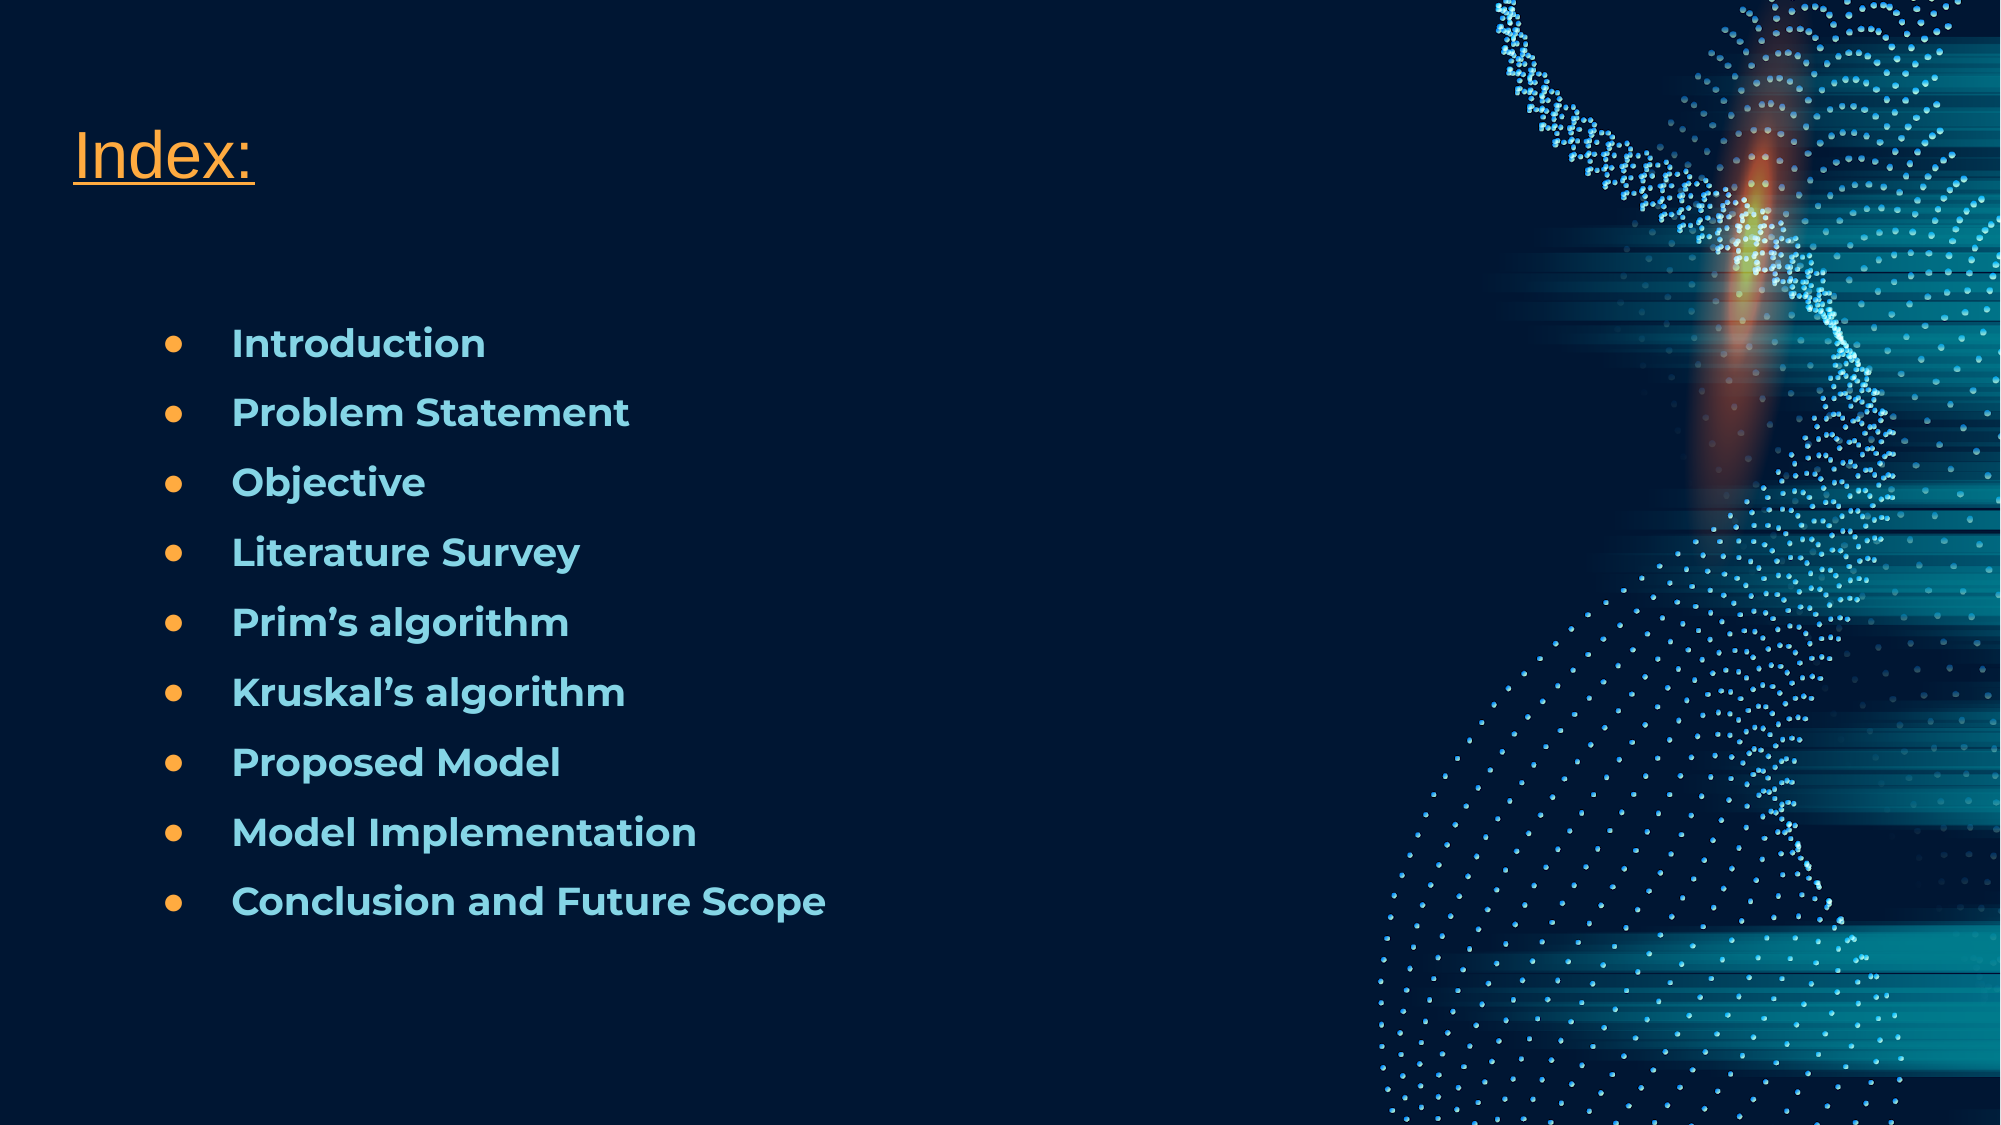

# Index:
Introduction
Problem Statement
Objective
Literature Survey
Prim’s algorithm
Kruskal’s algorithm
Proposed Model
Model Implementation
Conclusion and Future Scope